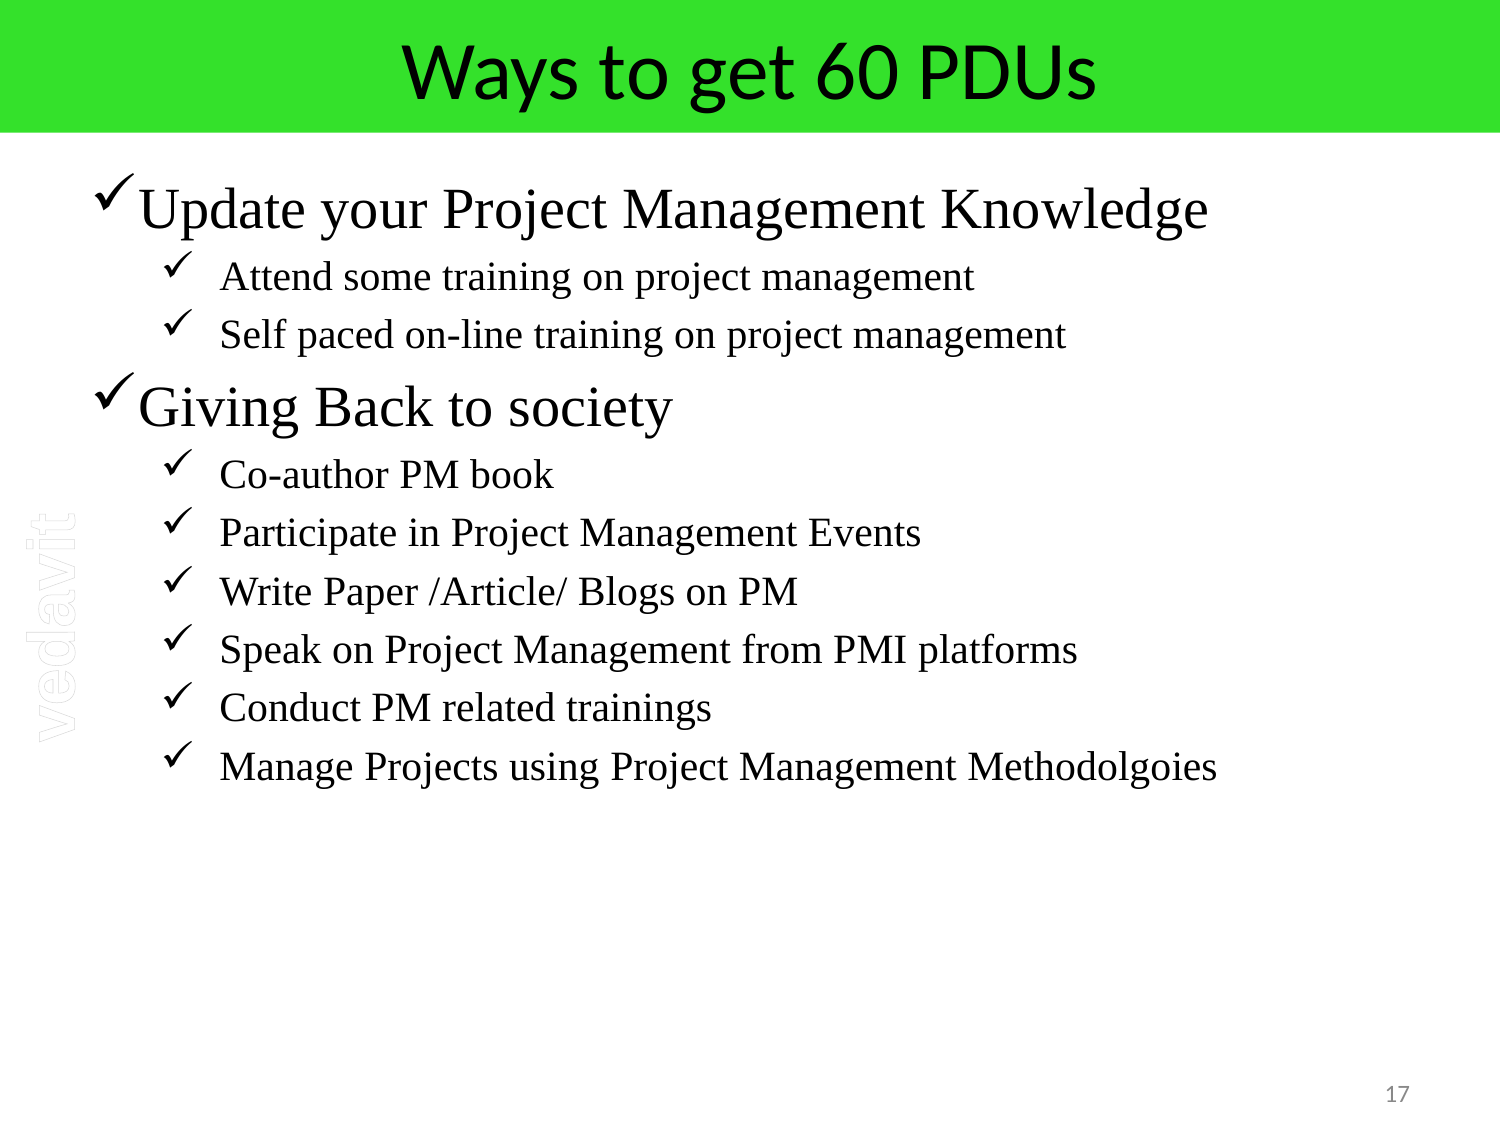

# Ways to get 60 PDUs
Update your Project Management Knowledge
Attend some training on project management
Self paced on-line training on project management
Giving Back to society
Co-author PM book
Participate in Project Management Events
Write Paper /Article/ Blogs on PM
Speak on Project Management from PMI platforms
Conduct PM related trainings
Manage Projects using Project Management Methodolgoies
17